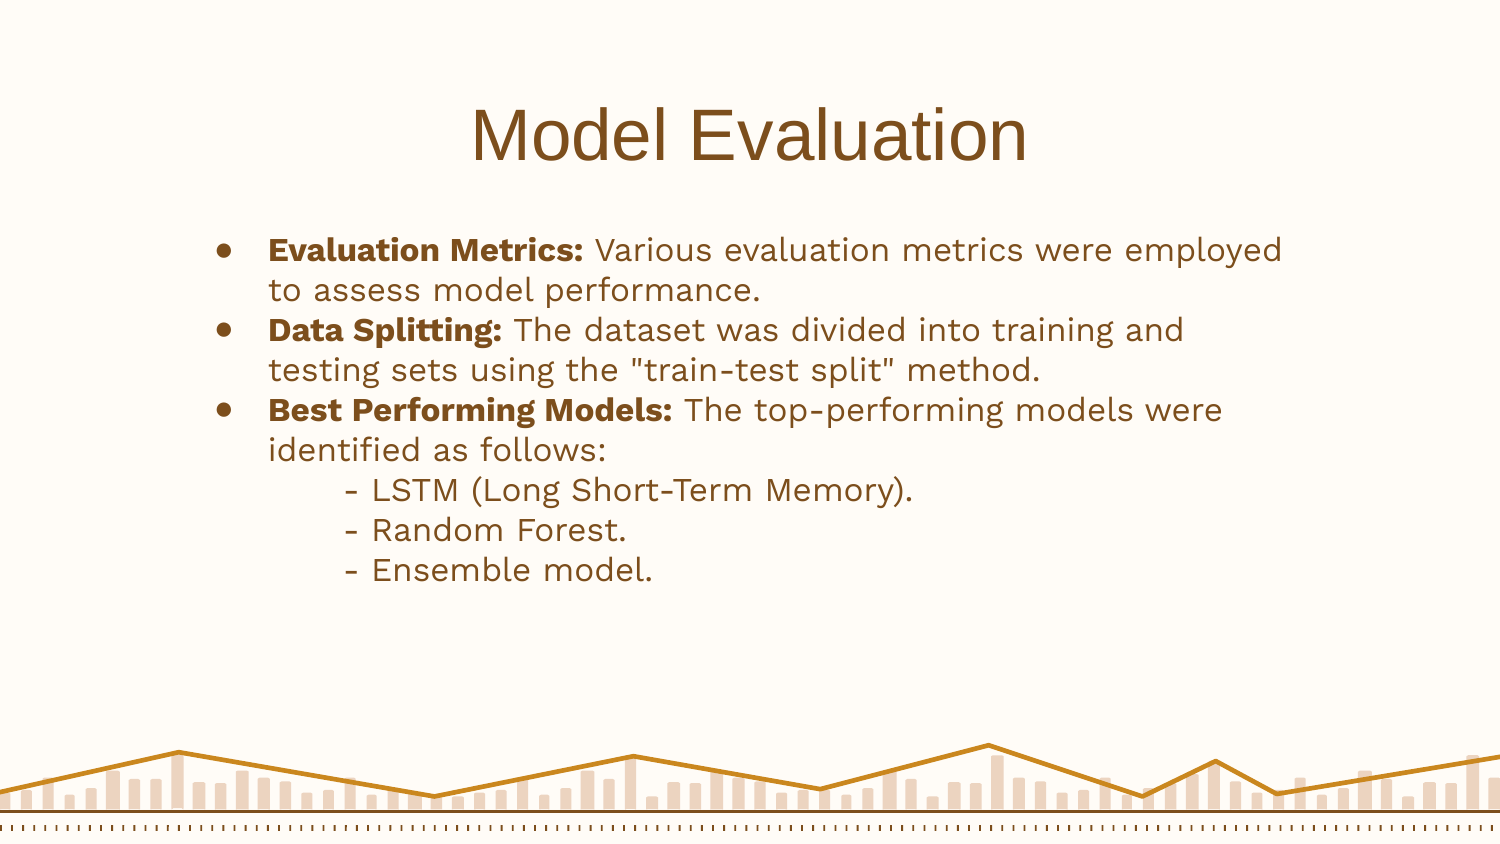

# Model Evaluation
Evaluation Metrics: Various evaluation metrics were employed to assess model performance.
Data Splitting: The dataset was divided into training and testing sets using the "train-test split" method.
Best Performing Models: The top-performing models were identified as follows:
- LSTM (Long Short-Term Memory).
- Random Forest.
- Ensemble model.